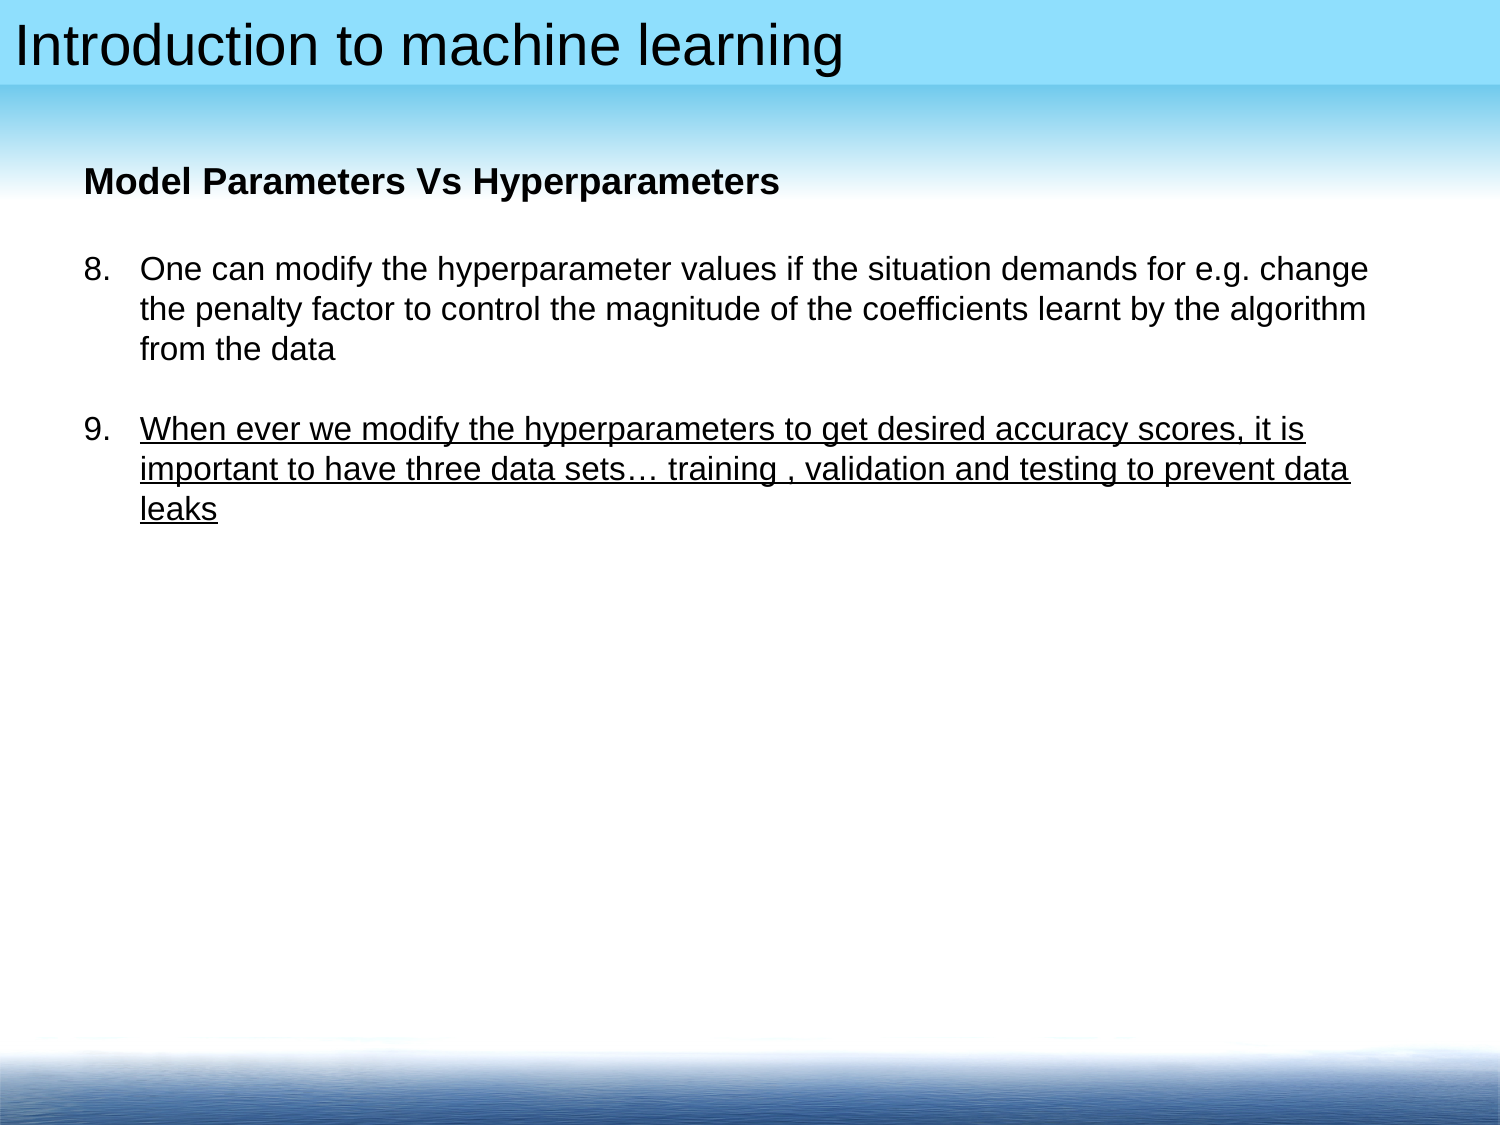

Model Parameters Vs Hyperparameters

One can modify the hyperparameter values if the situation demands for e.g. change the penalty factor to control the magnitude of the coefficients learnt by the algorithm from the data

When ever we modify the hyperparameters to get desired accuracy scores, it is important to have three data sets… training , validation and testing to prevent data leaks